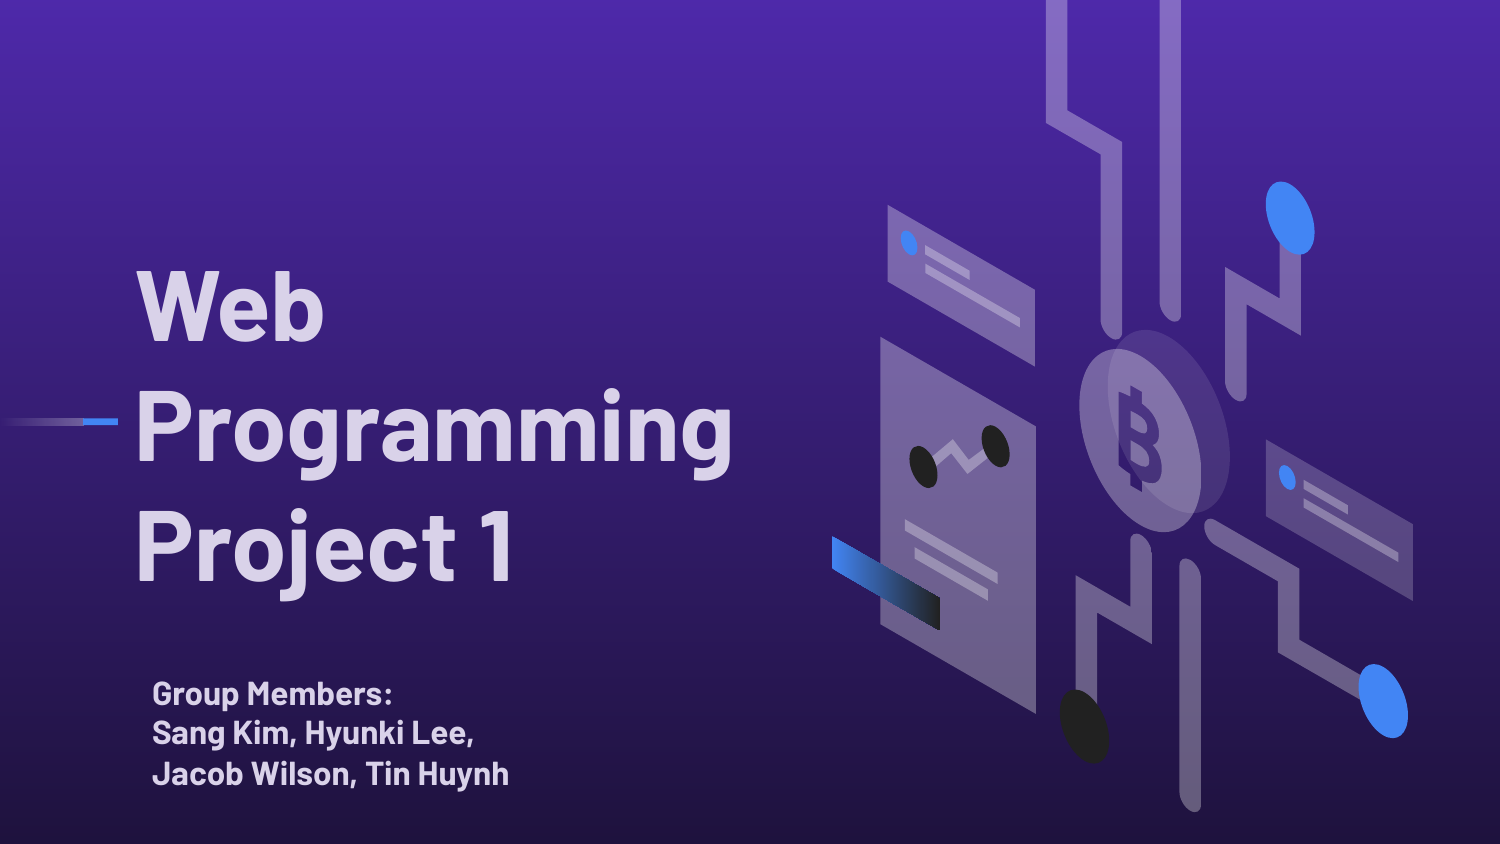

# Web Programming Project 1
Group Members:
Sang Kim, Hyunki Lee,
Jacob Wilson, Tin Huynh